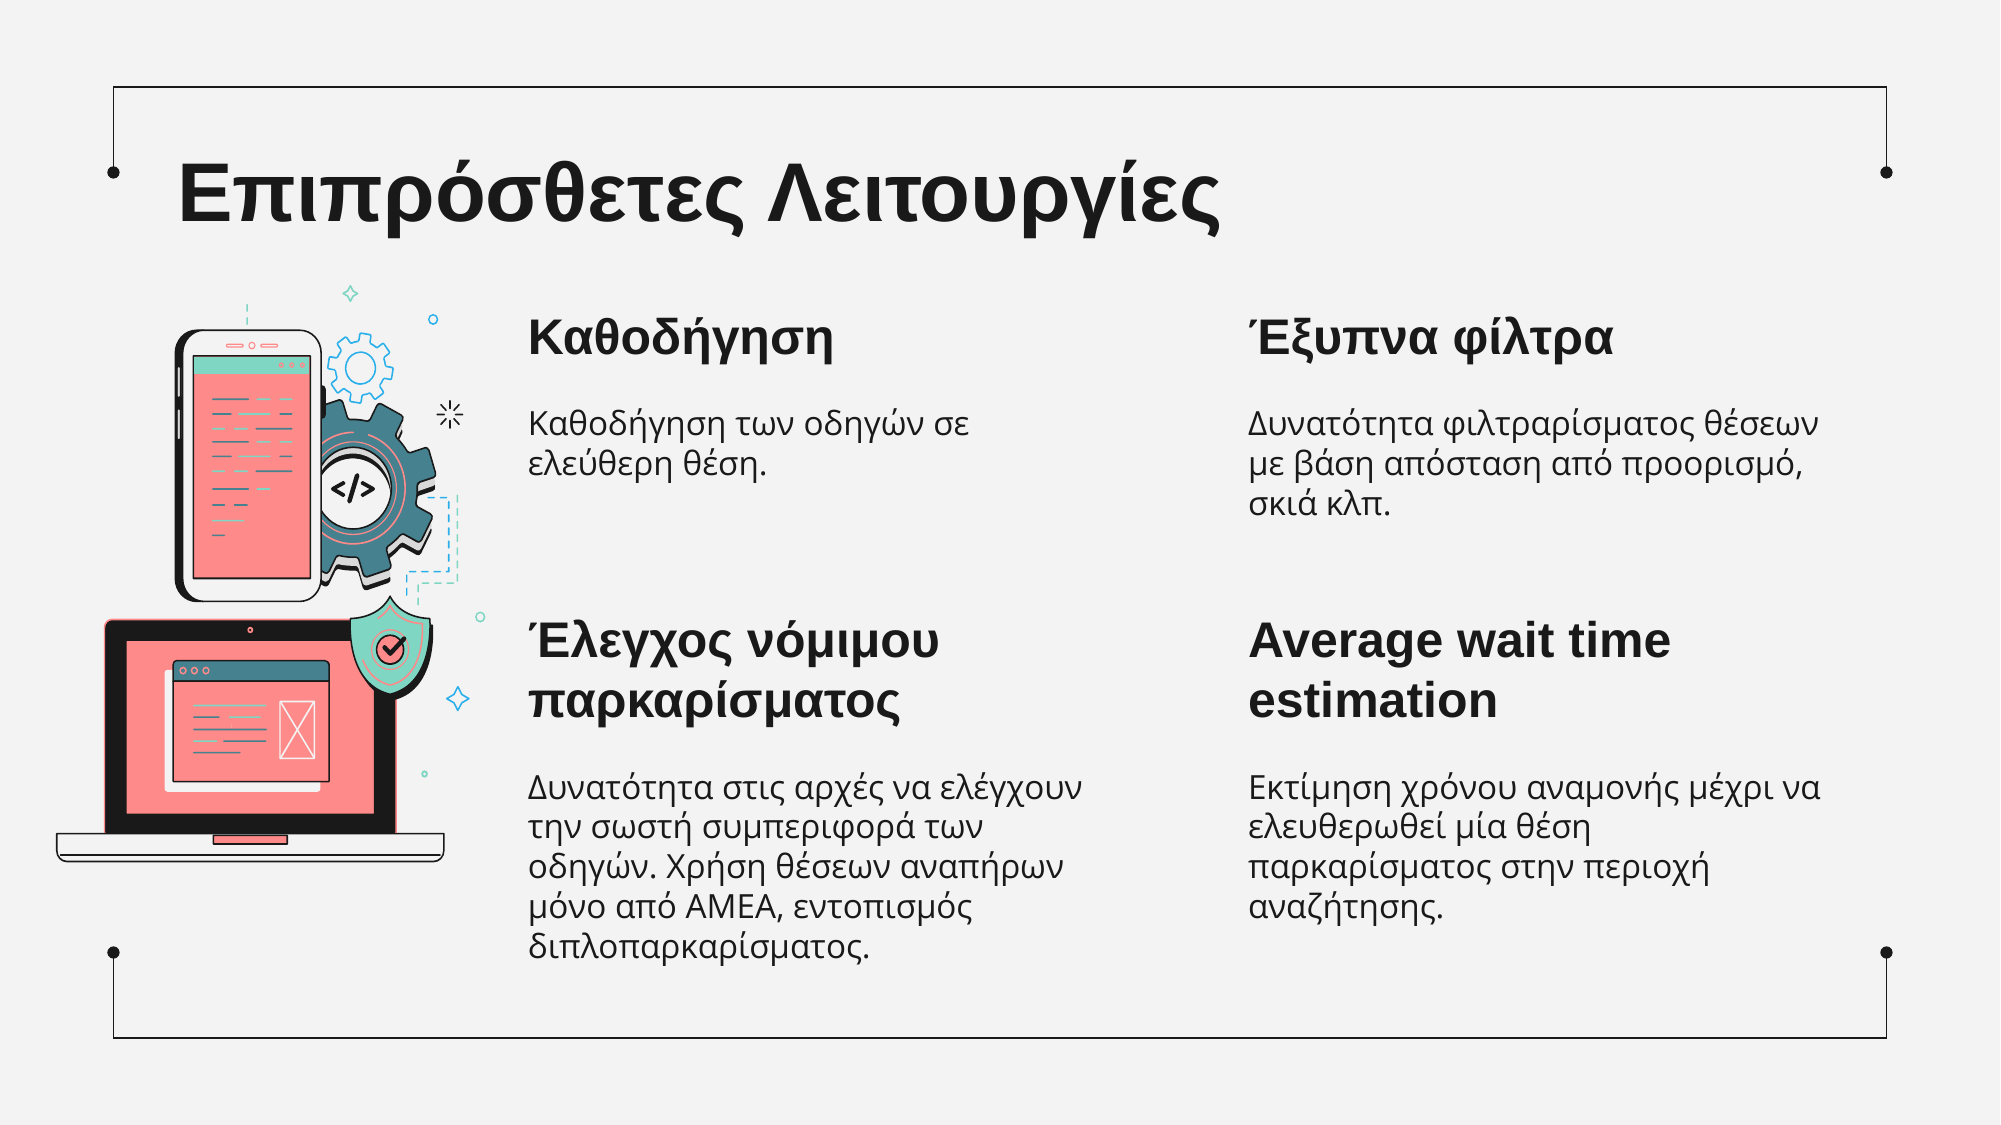

# Επιπρόσθετες Λειτουργίες

Καθοδήγηση
Έξυπνα φίλτρα
Καθοδήγηση των οδηγών σε ελεύθερη θέση.
Δυνατότητα φιλτραρίσματος θέσεων με βάση απόσταση από προορισμό, σκιά κλπ.
Έλεγχος νόμιμου παρκαρίσματος
Average wait time estimation
Δυνατότητα στις αρχές να ελέγχουν την σωστή συμπεριφορά των οδηγών. Χρήση θέσεων αναπήρων μόνο από ΑΜΕΑ, εντοπισμός διπλοπαρκαρίσματος.
Εκτίμηση χρόνου αναμονής μέχρι να ελευθερωθεί μία θέση παρκαρίσματος στην περιοχή αναζήτησης.